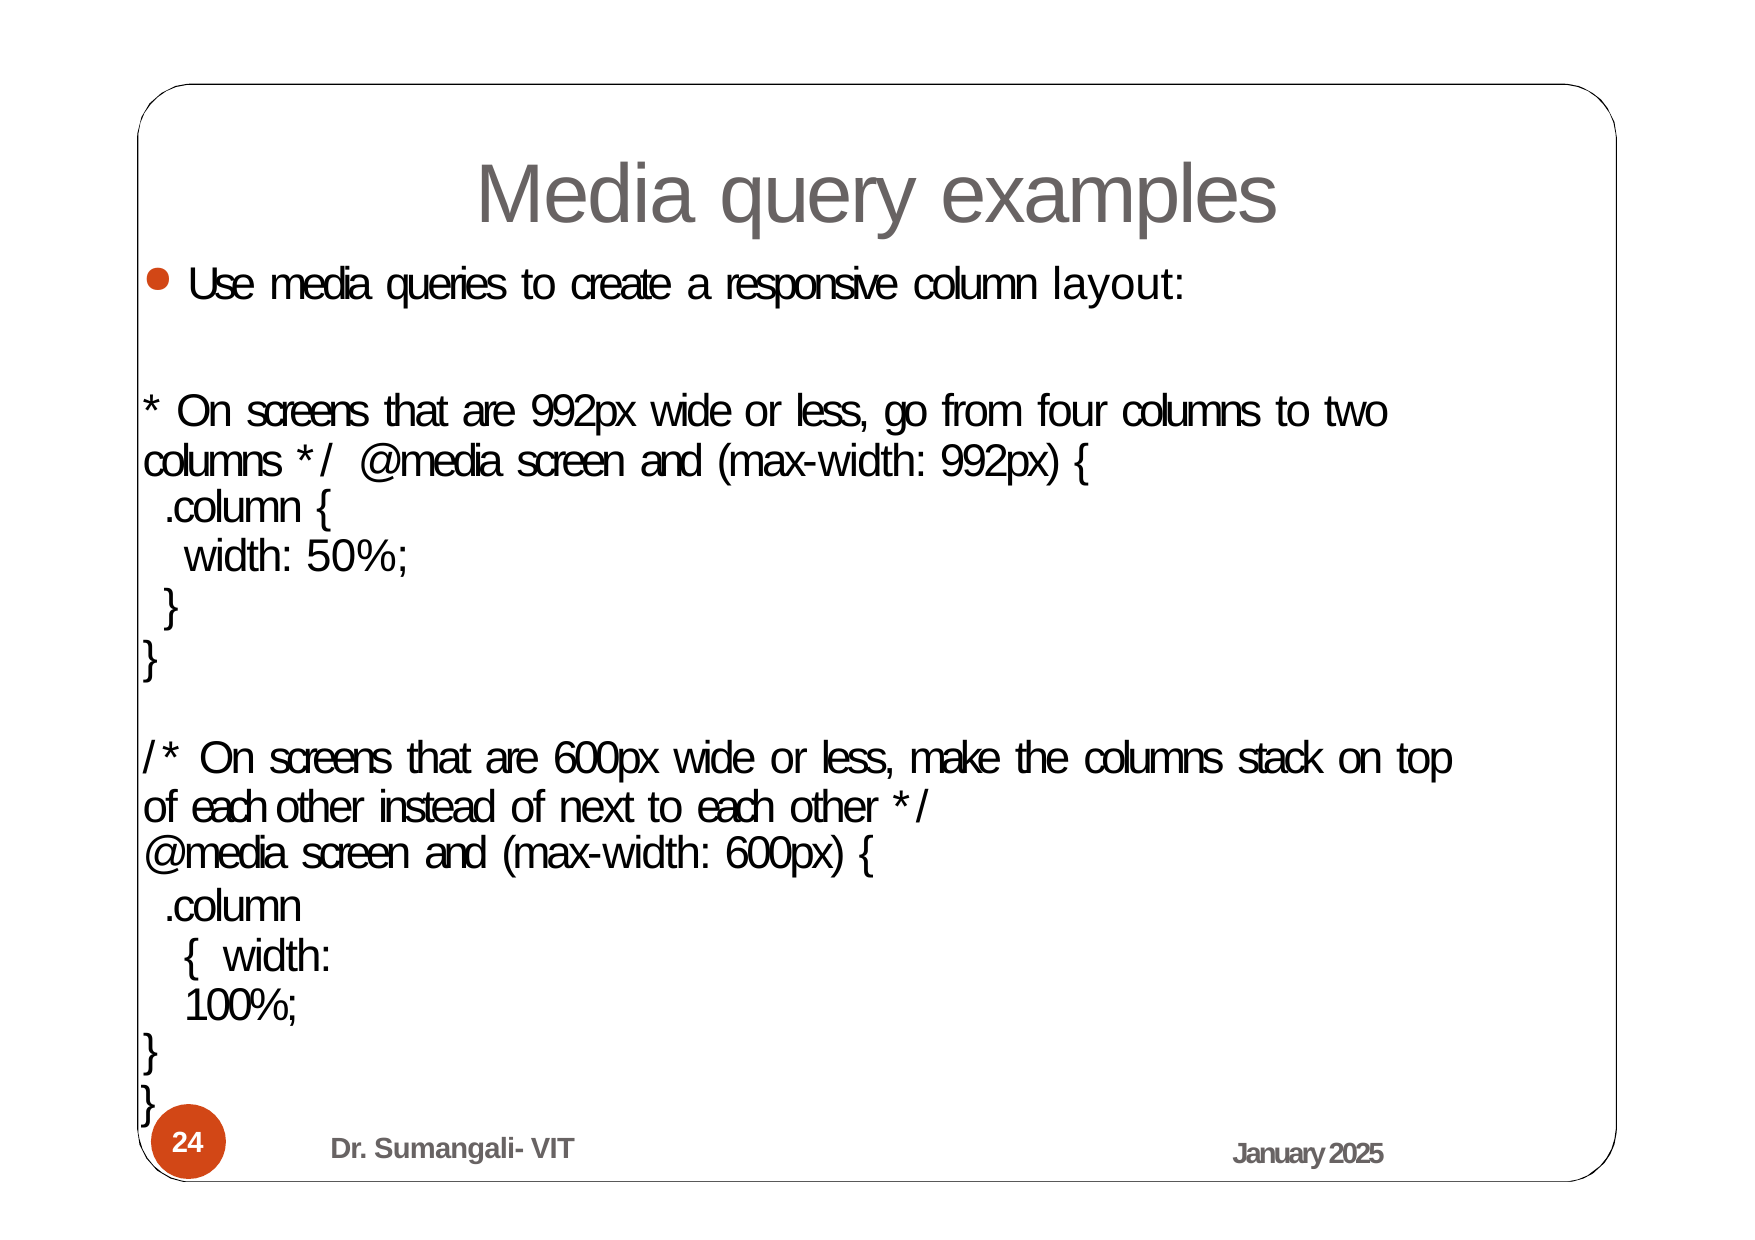

# Media query examples
Use media queries to create a responsive column layout:

* On screens that are 992px wide or less, go from four columns to two columns */ @media screen and (max-width: 992px) {
.column {
width: 50%;
}
}
/* On screens that are 600px wide or less, make the columns stack on top of each other instead of next to each other */
@media screen and (max-width: 600px) {
.column { width: 100%;
}
}

24
Dr. Sumangali- VIT
January 2025